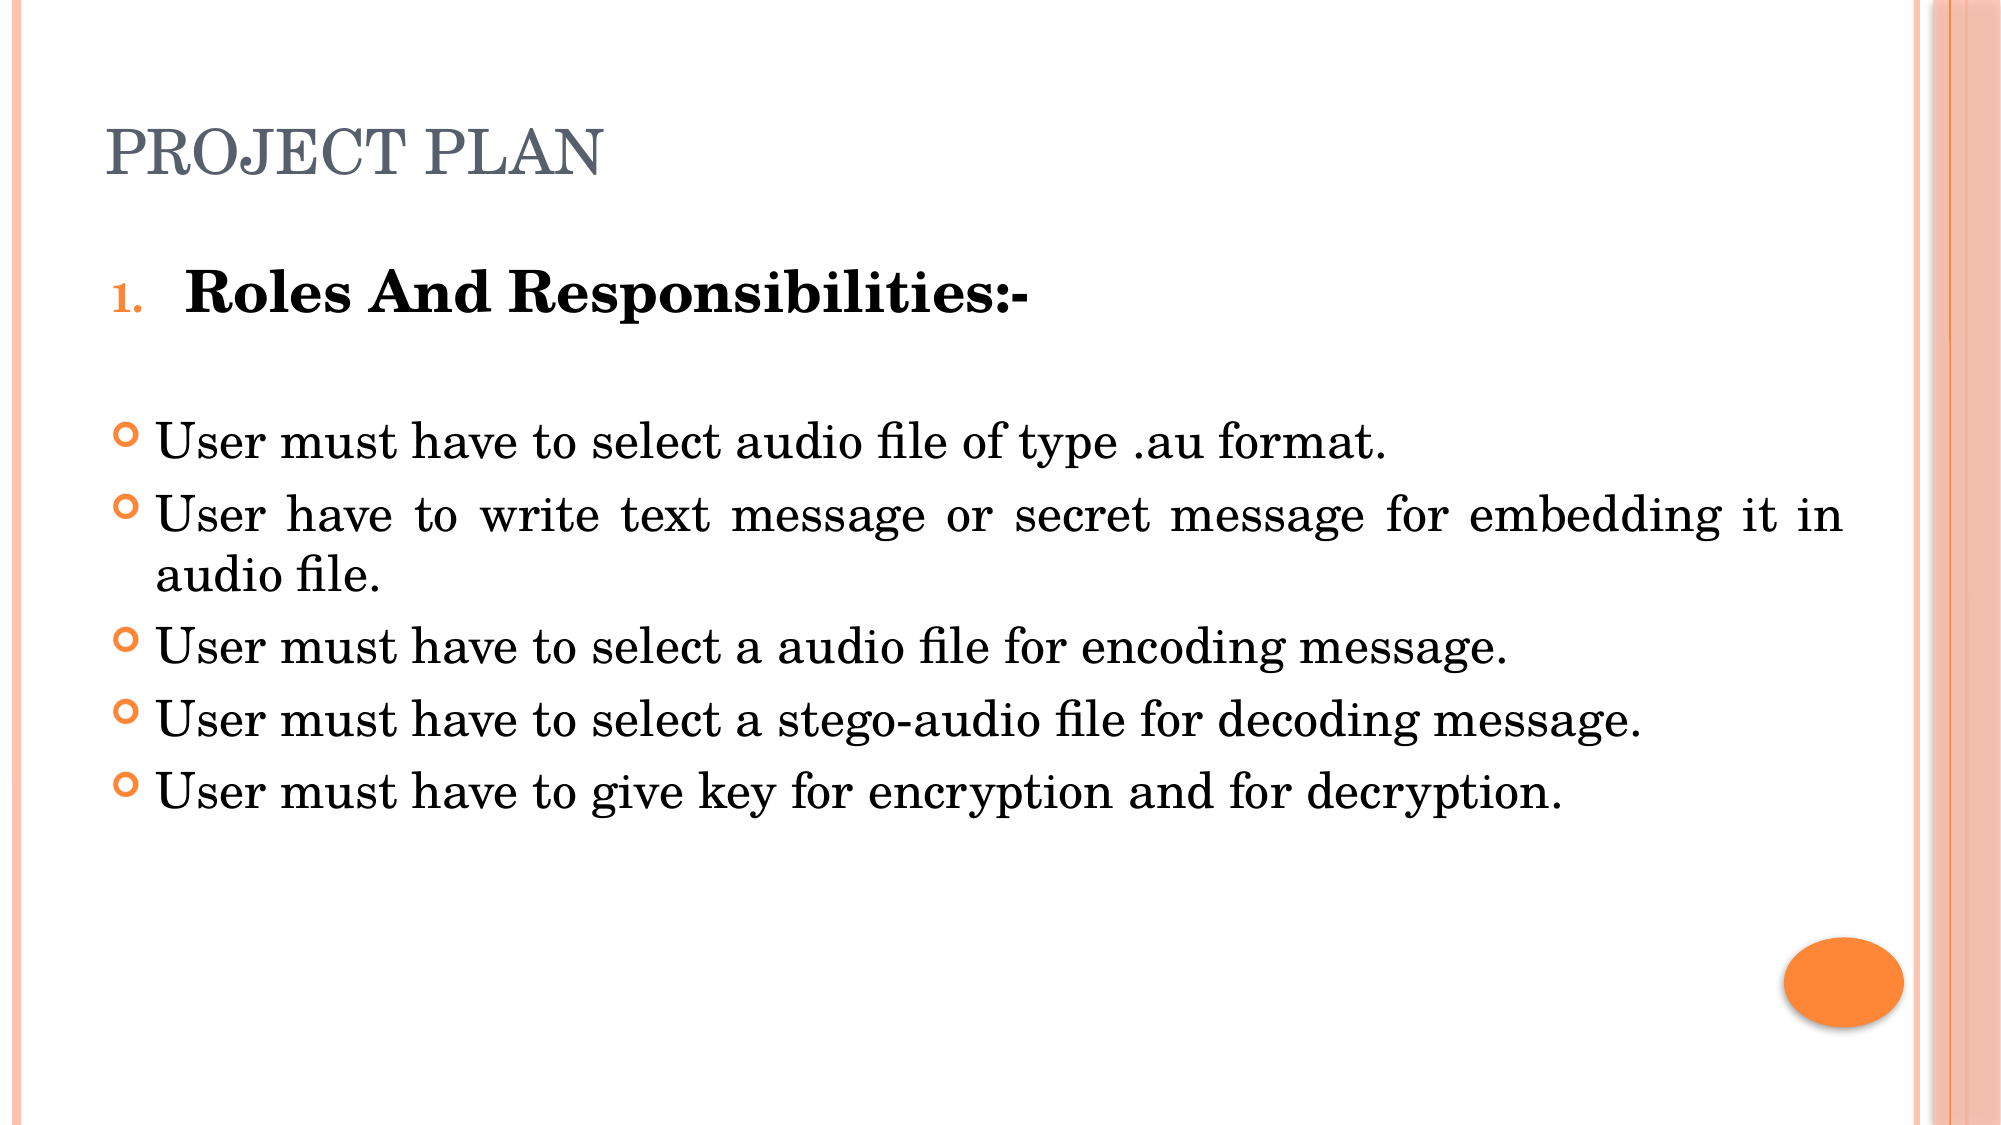

# Project Plan
Roles And Responsibilities:-

User must have to select audio file of type .au format.
User have to write text message or secret message for embedding it in audio file.
User must have to select a audio file for encoding message.
User must have to select a stego-audio file for decoding message.
User must have to give key for encryption and for decryption.